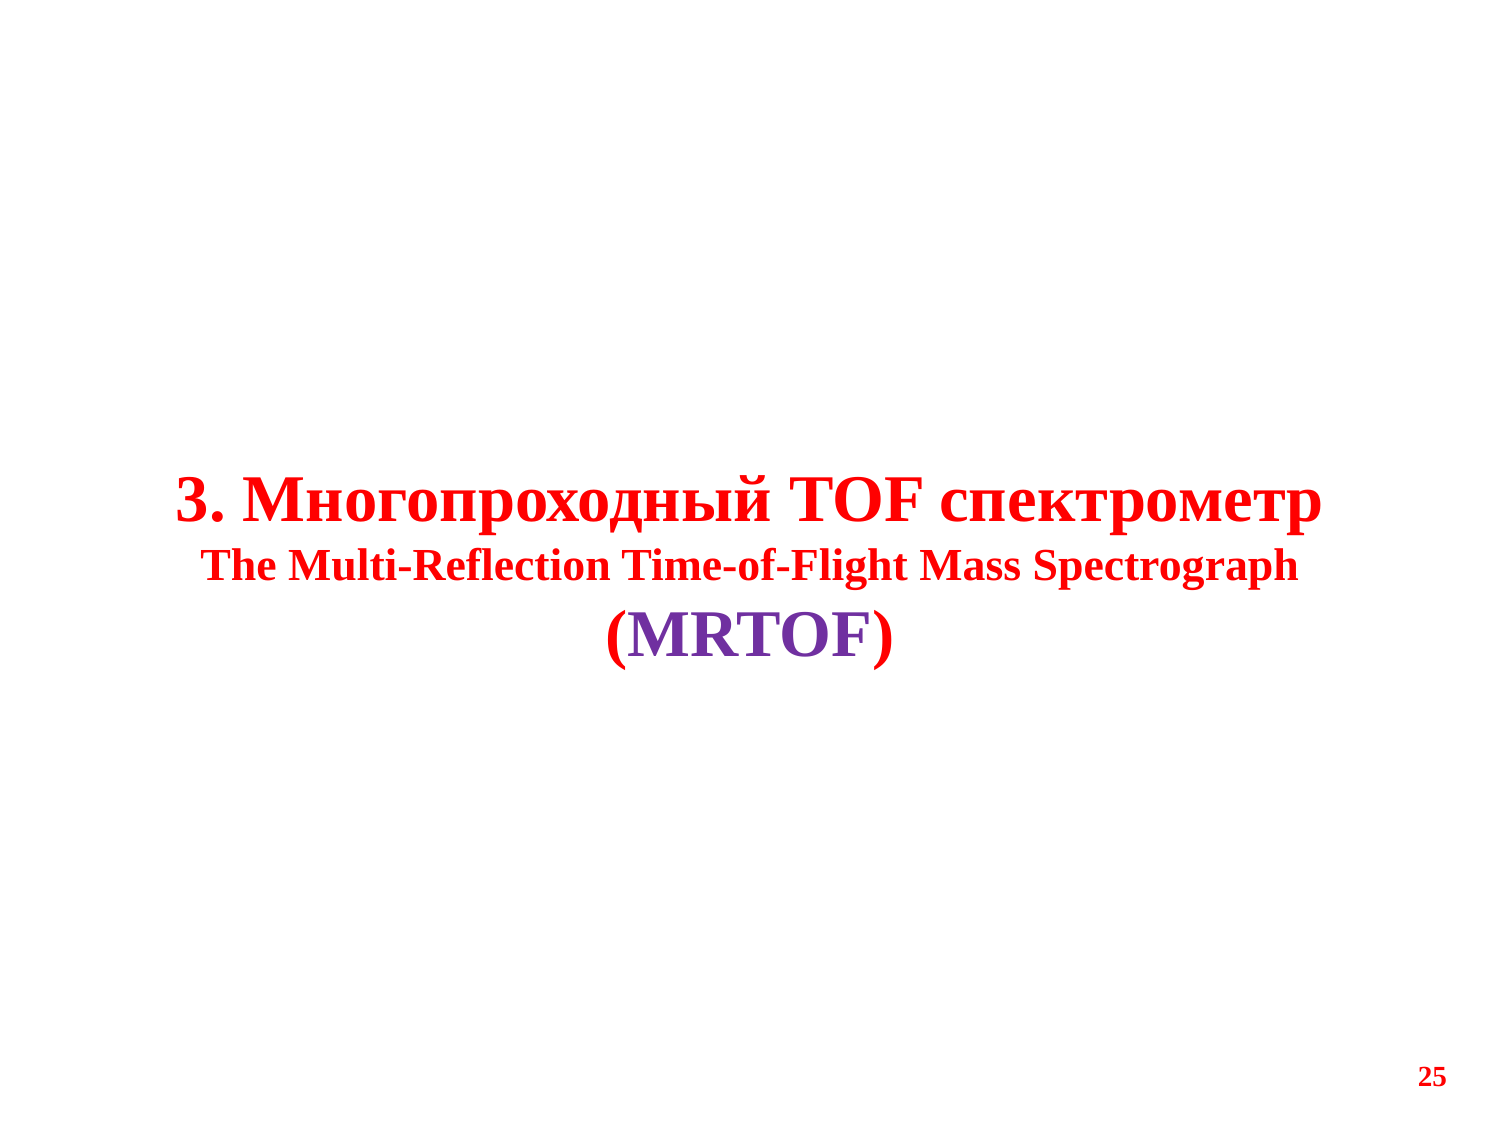

# 3. Многопроходный TOF спектрометр The Multi-Reflection Time-of-Flight Mass Spectrograph (MRTOF)
25